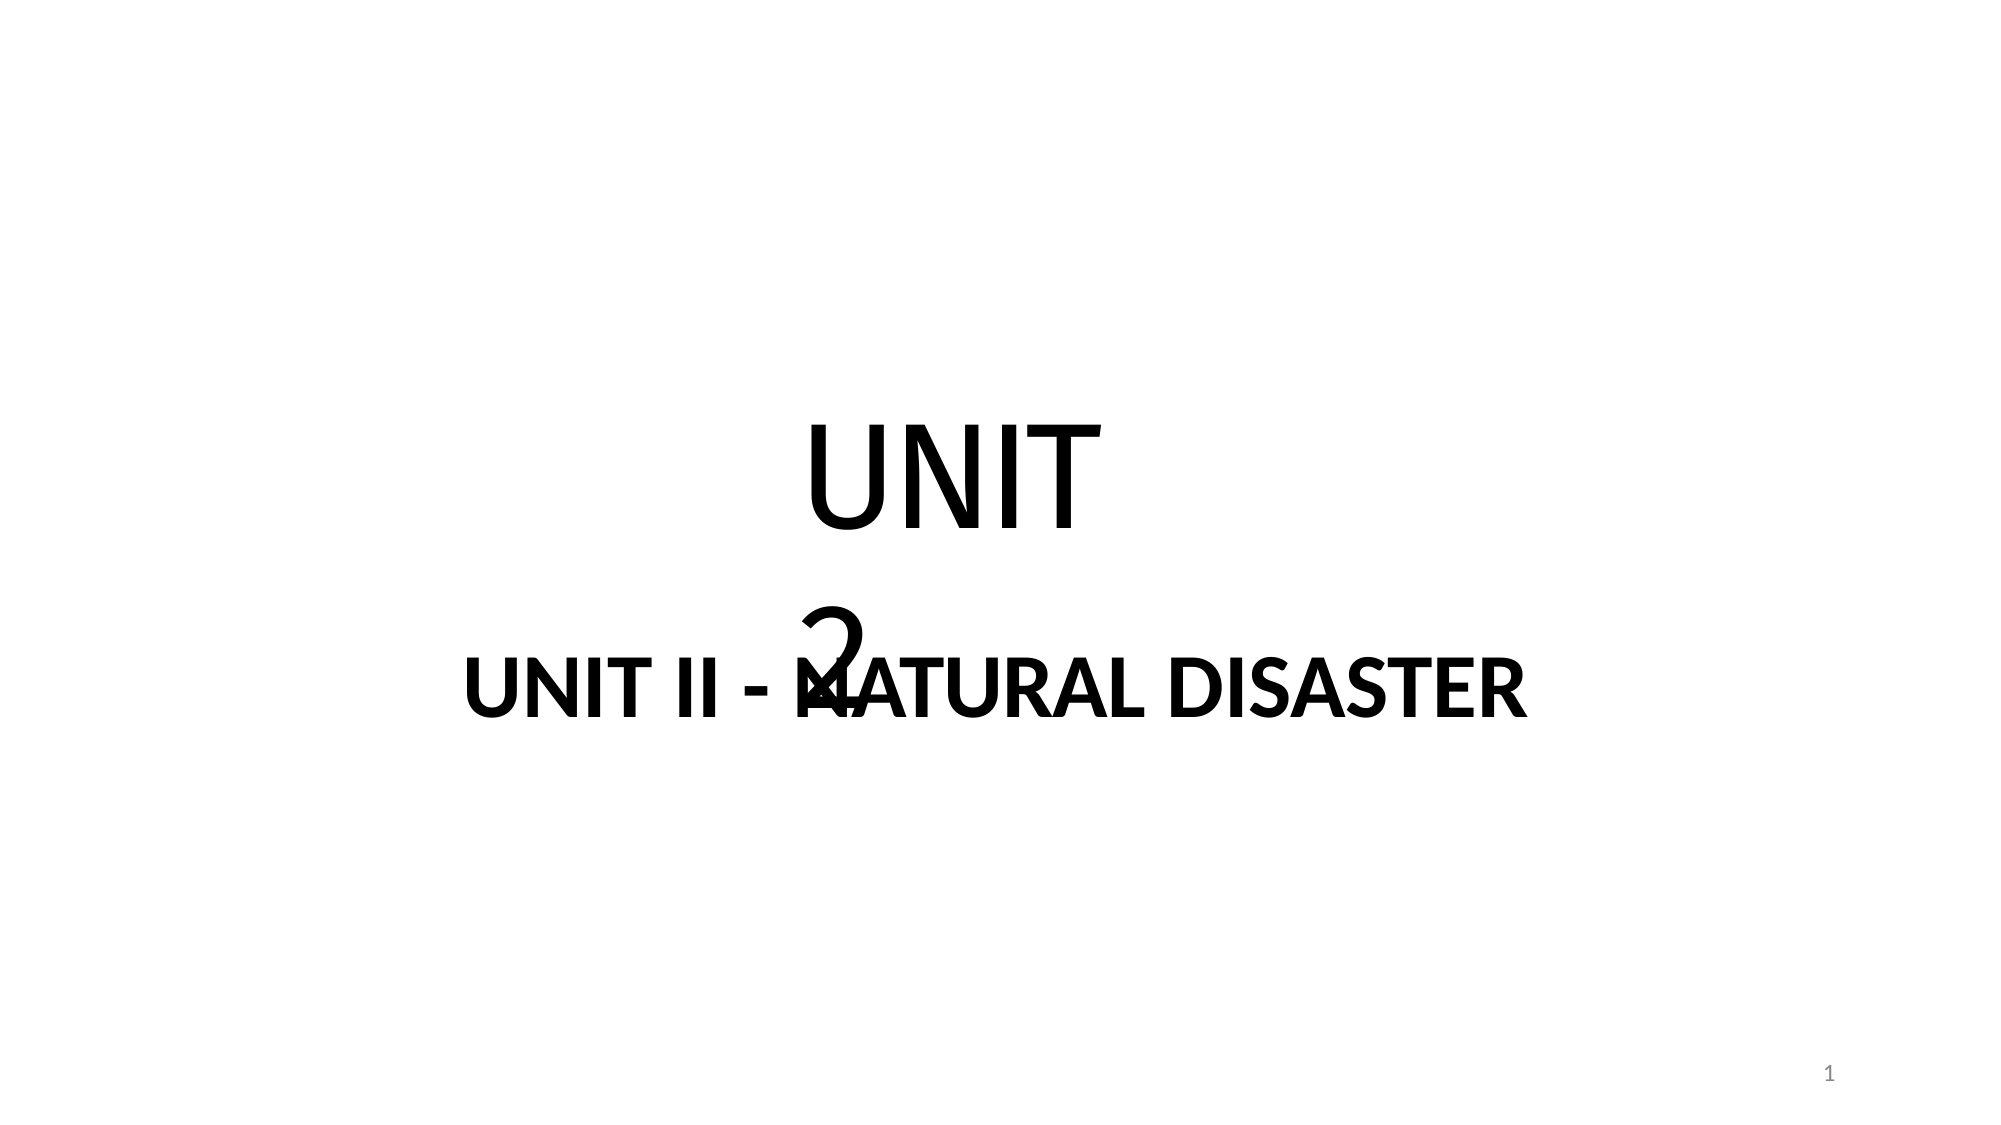

# UNIT 2
UNIT II - NATURAL DISASTER
1